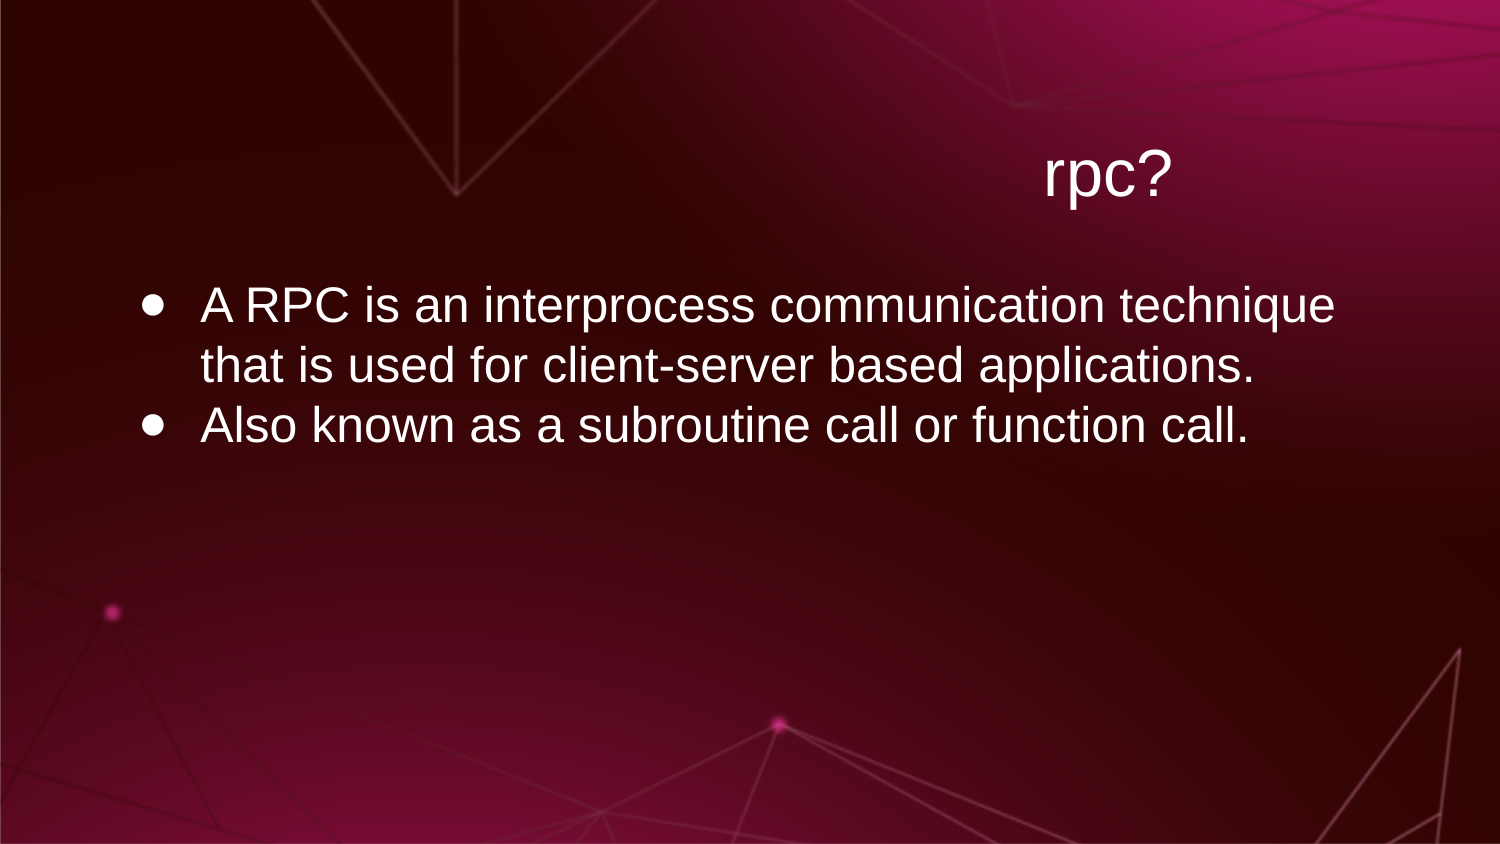

# rpc?
A RPC is an interprocess communication technique that is used for client-server based applications.
Also known as a subroutine call or function call.